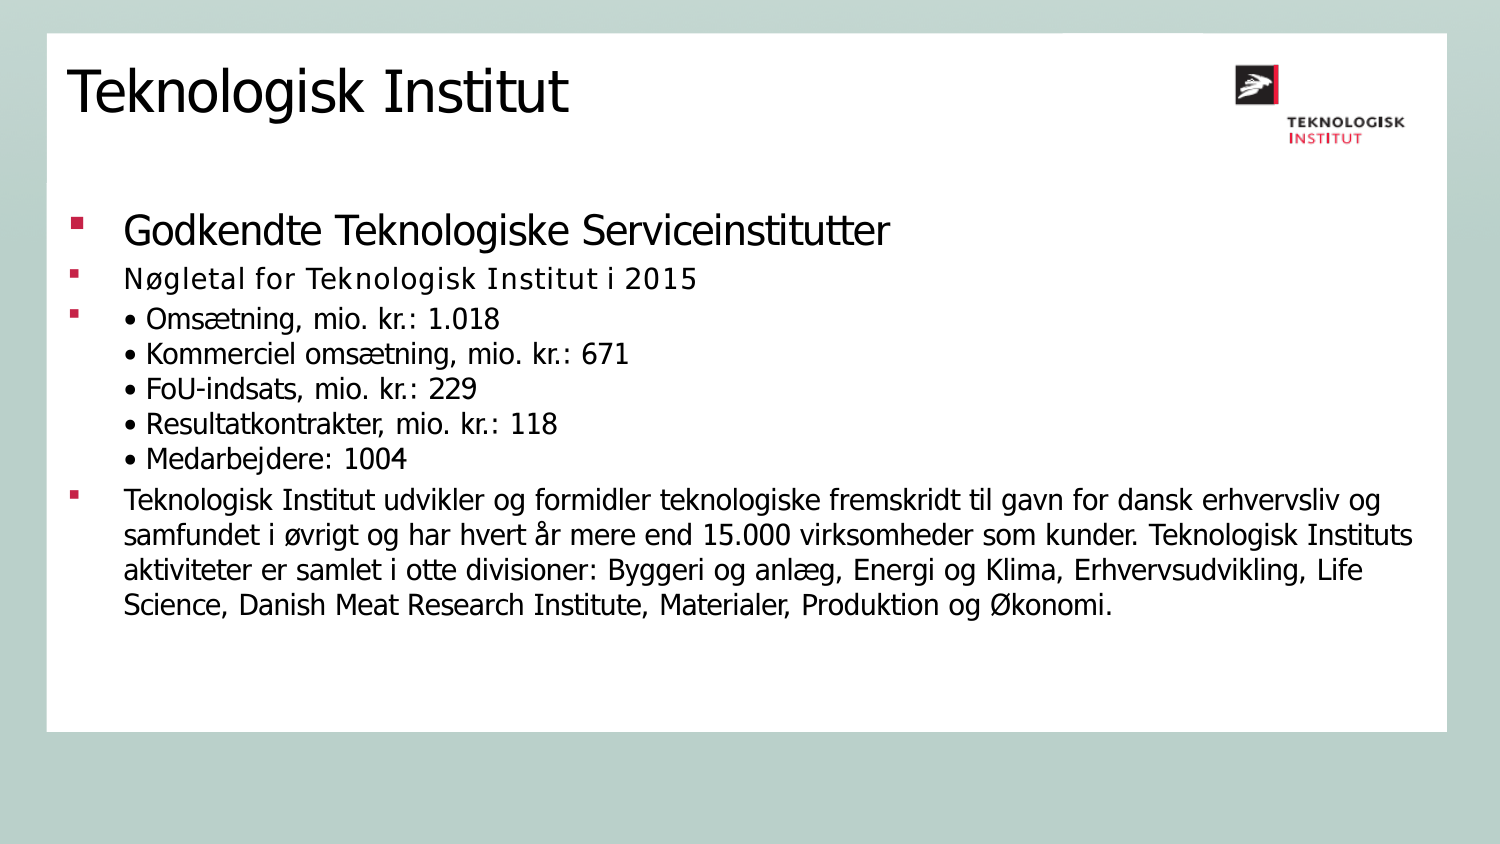

Teknologisk Institut
Godkendte Teknologiske Serviceinstitutter
Nøgletal for Teknologisk Institut i 2015
• Omsætning, mio. kr.: 1.018
• Kommerciel omsætning, mio. kr.: 671
• FoU-indsats, mio. kr.: 229
• Resultatkontrakter, mio. kr.: 118
• Medarbejdere: 1004
Teknologisk Institut udvikler og formidler teknologiske fremskridt til gavn for dansk erhvervsliv og samfundet i øvrigt og har hvert år mere end 15.000 virksomheder som kunder. Teknologisk Instituts aktiviteter er samlet i otte divisioner: Byggeri og anlæg, Energi og Klima, Erhvervsudvikling, Life Science, Danish Meat Research Institute, Materialer, Produktion og Økonomi.